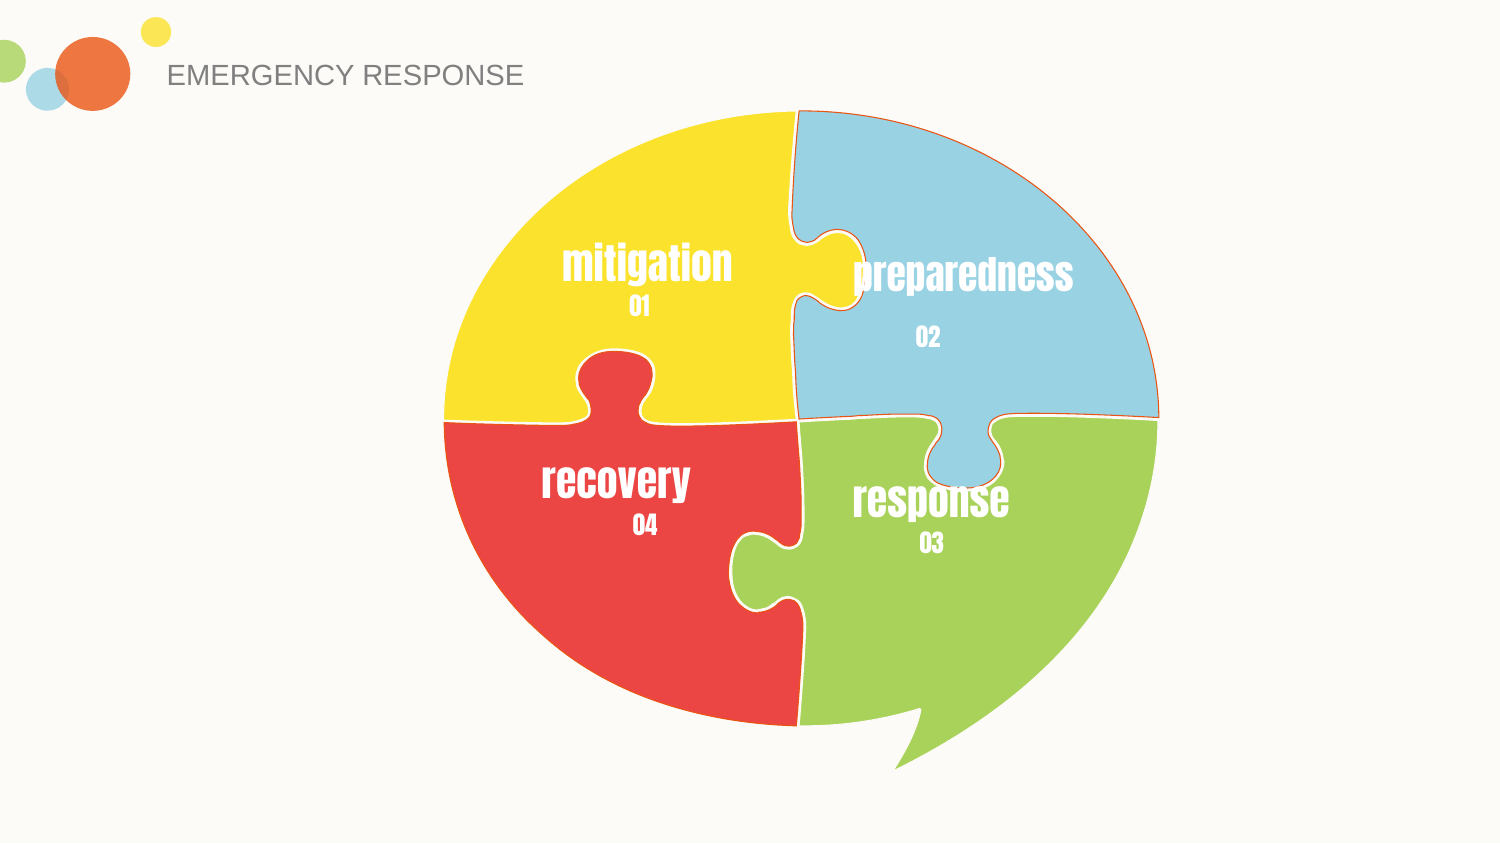

EMERGENCY RESPONSE

mitigation
preparedness
01
02
recovery
response
04
03